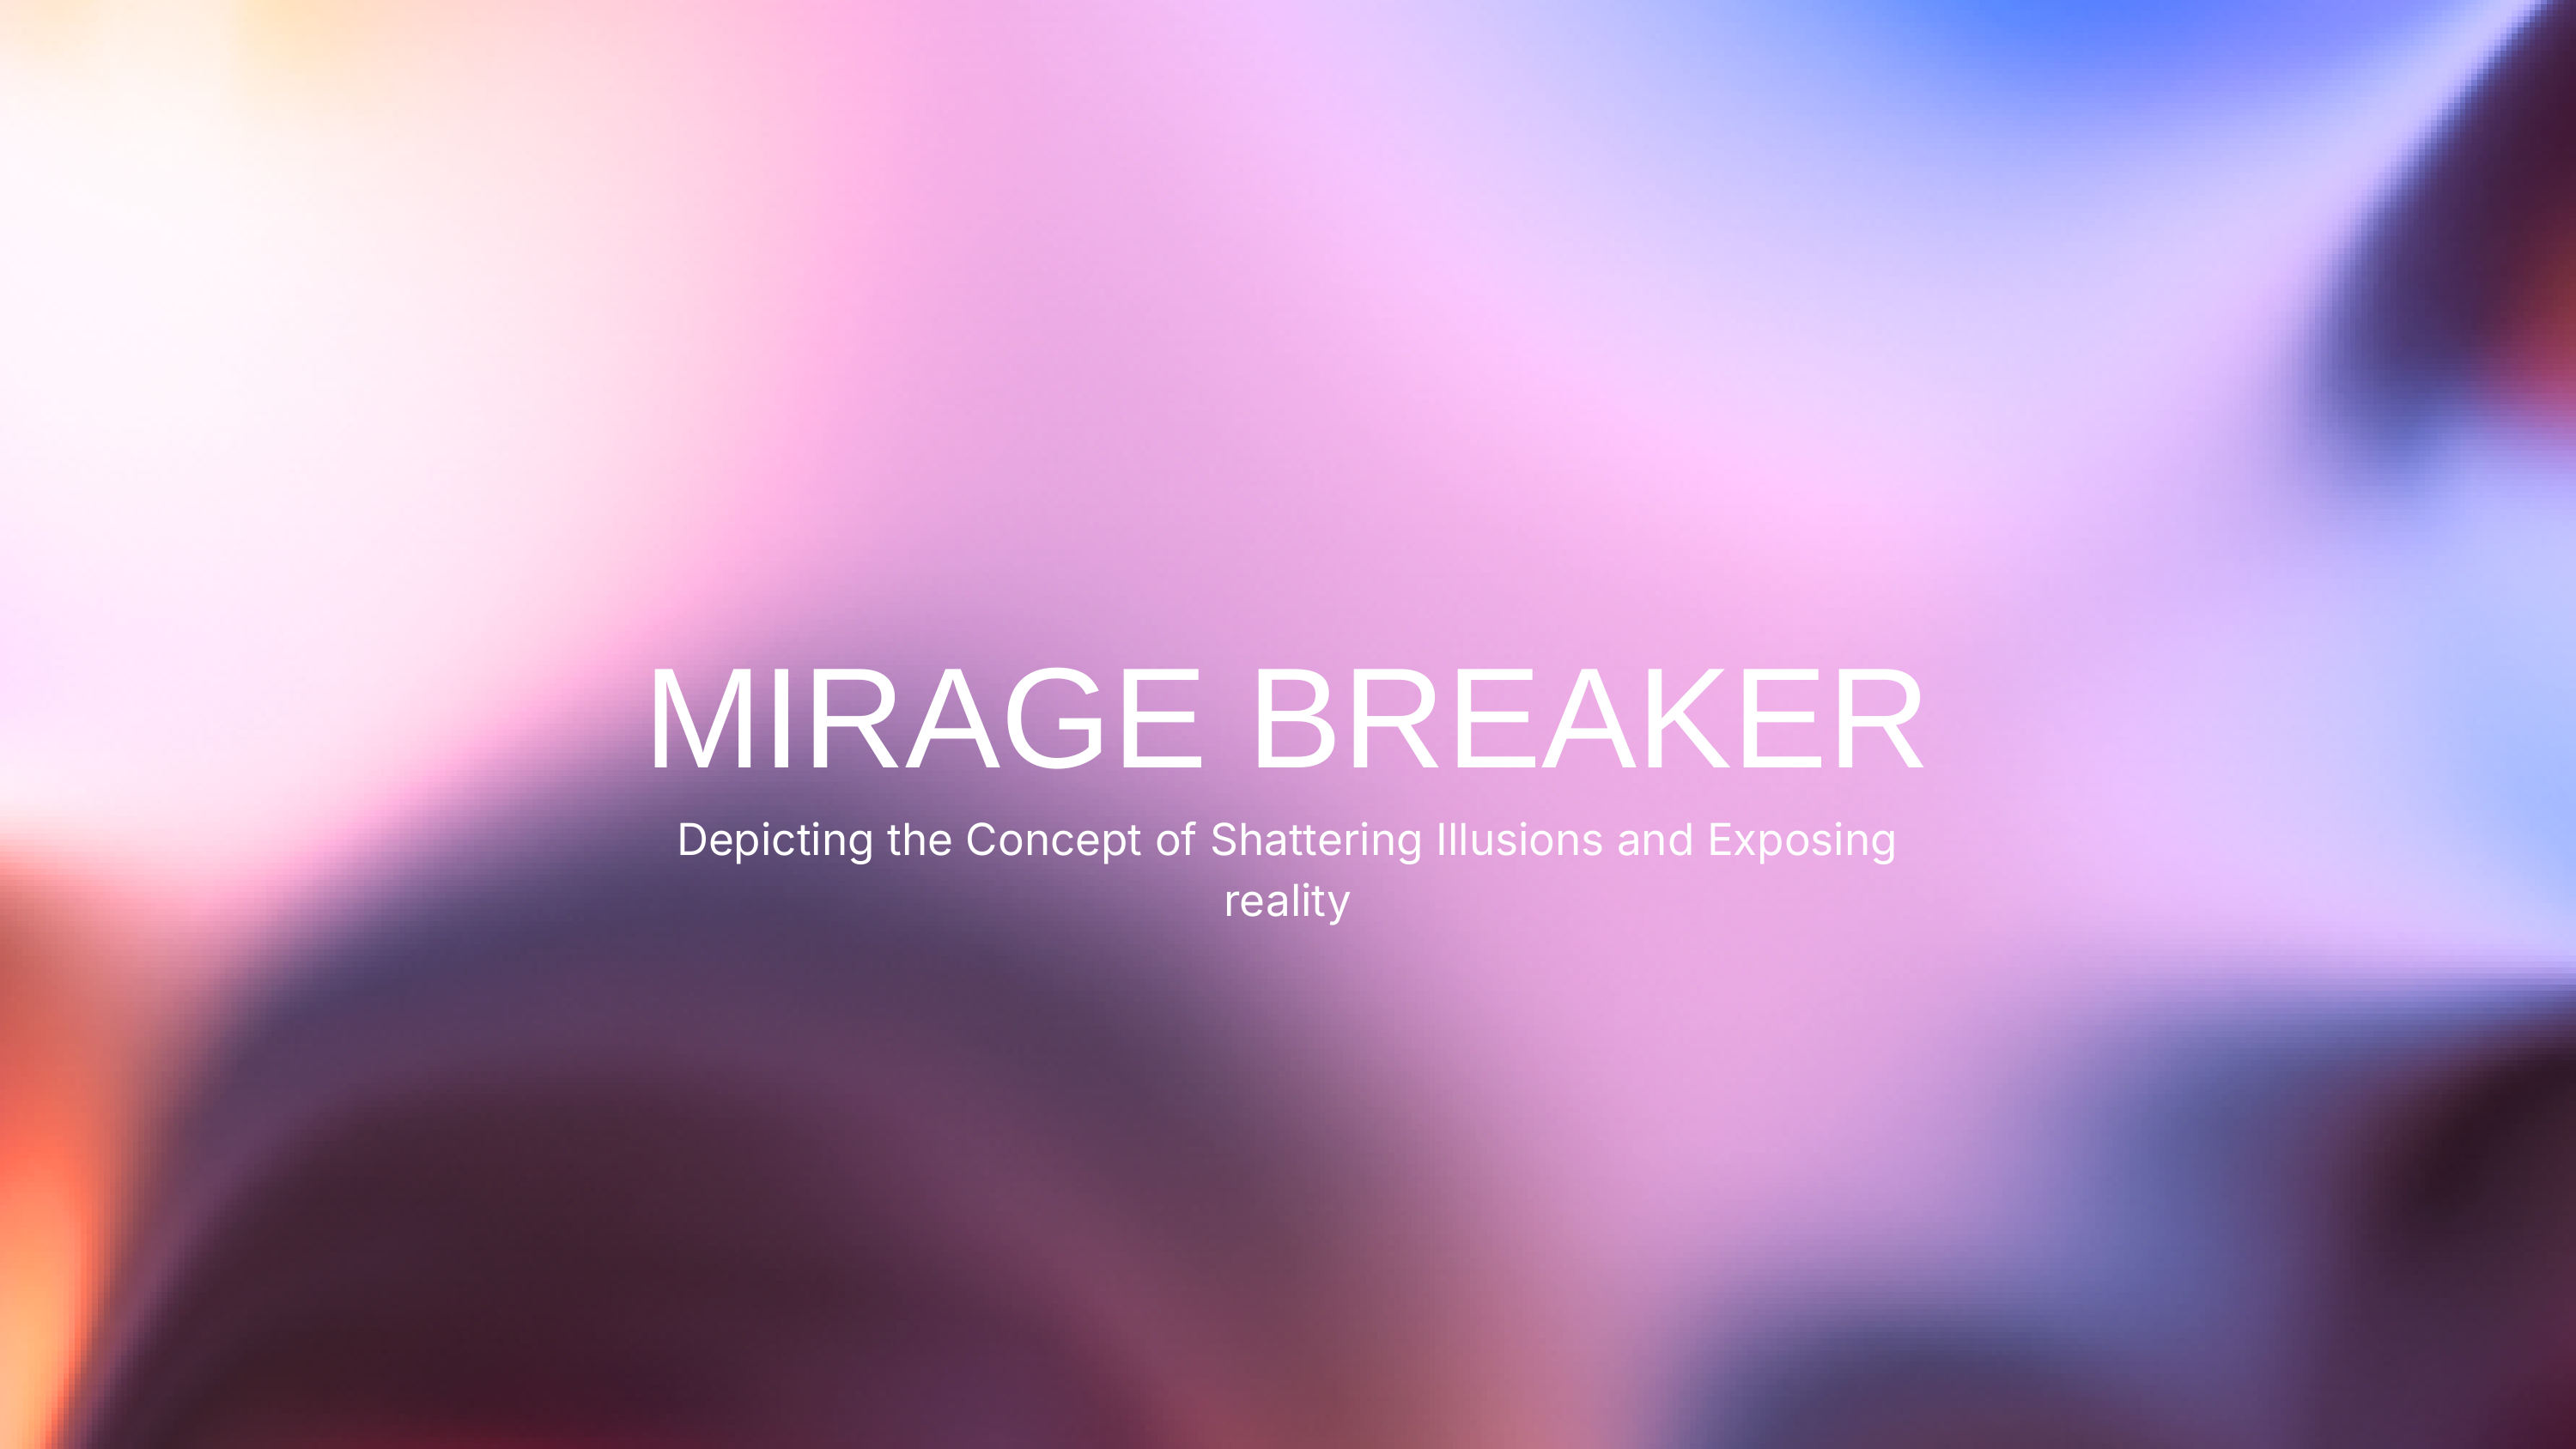

MIRAGE BREAKER
Depicting the Concept of Shattering Illusions and Exposing reality